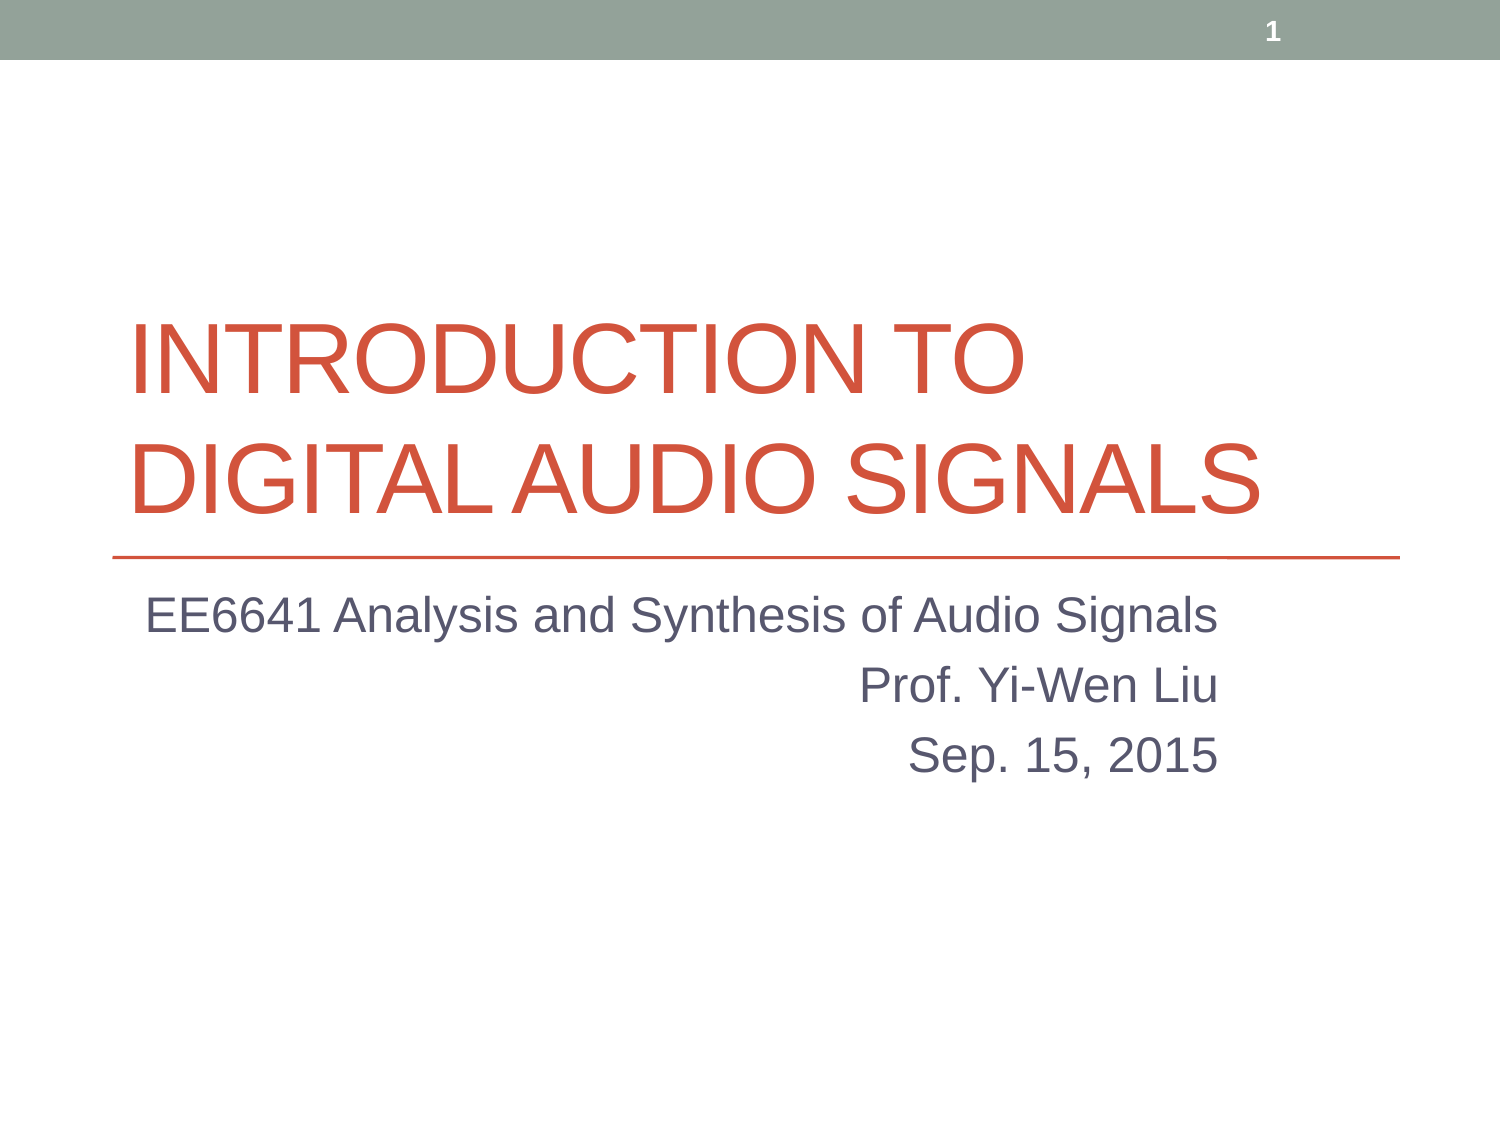

1
# Introduction to digital Audio Signals
EE6641 Analysis and Synthesis of Audio Signals
Prof. Yi-Wen Liu
Sep. 15, 2015